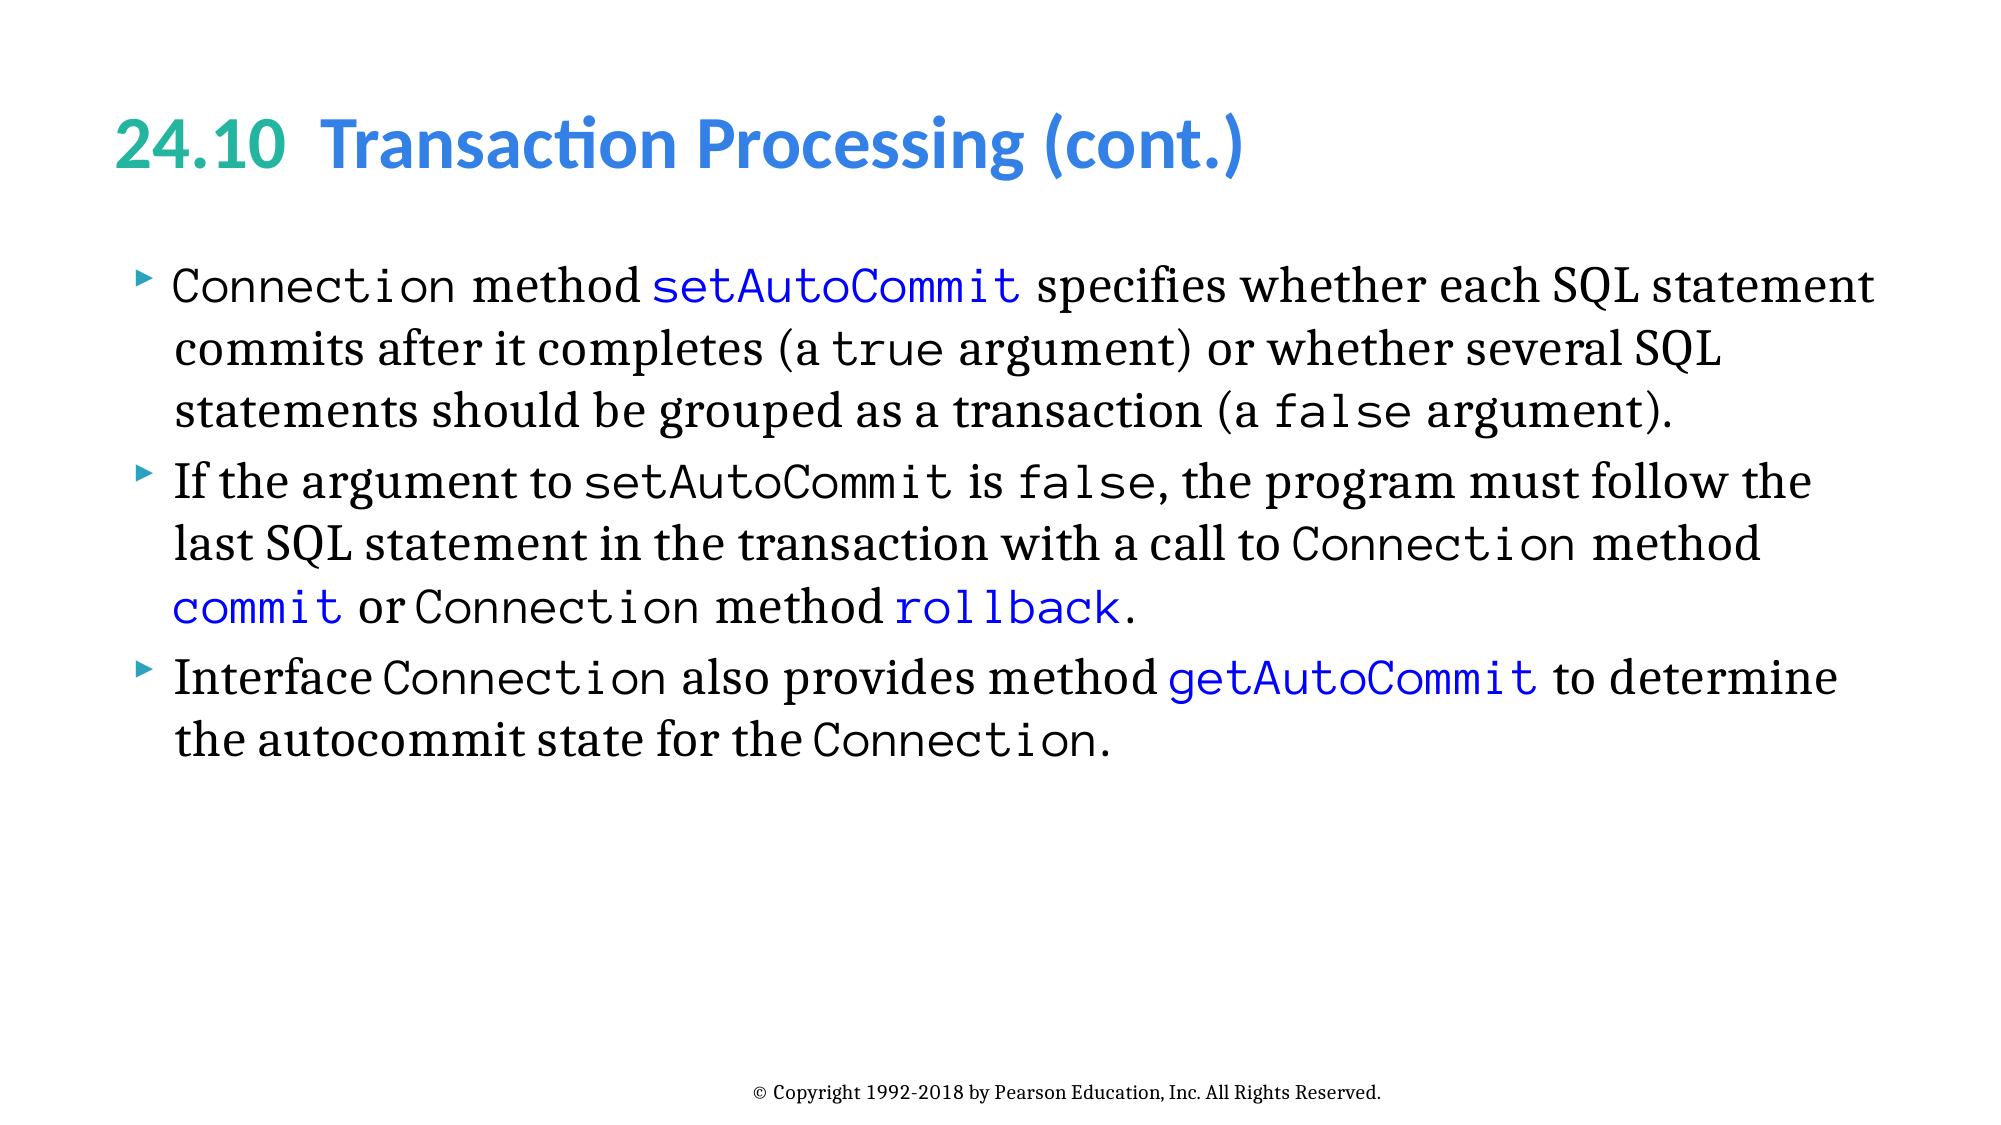

# 24.10  Transaction Processing (cont.)
Connection method setAutoCommit specifies whether each SQL statement commits after it completes (a true argument) or whether several SQL statements should be grouped as a transaction (a false argument).
If the argument to setAutoCommit is false, the program must follow the last SQL statement in the transaction with a call to Connection method commit or Connection method rollback.
Interface Connection also provides method getAutoCommit to determine the autocommit state for the Connection.
© Copyright 1992-2018 by Pearson Education, Inc. All Rights Reserved.